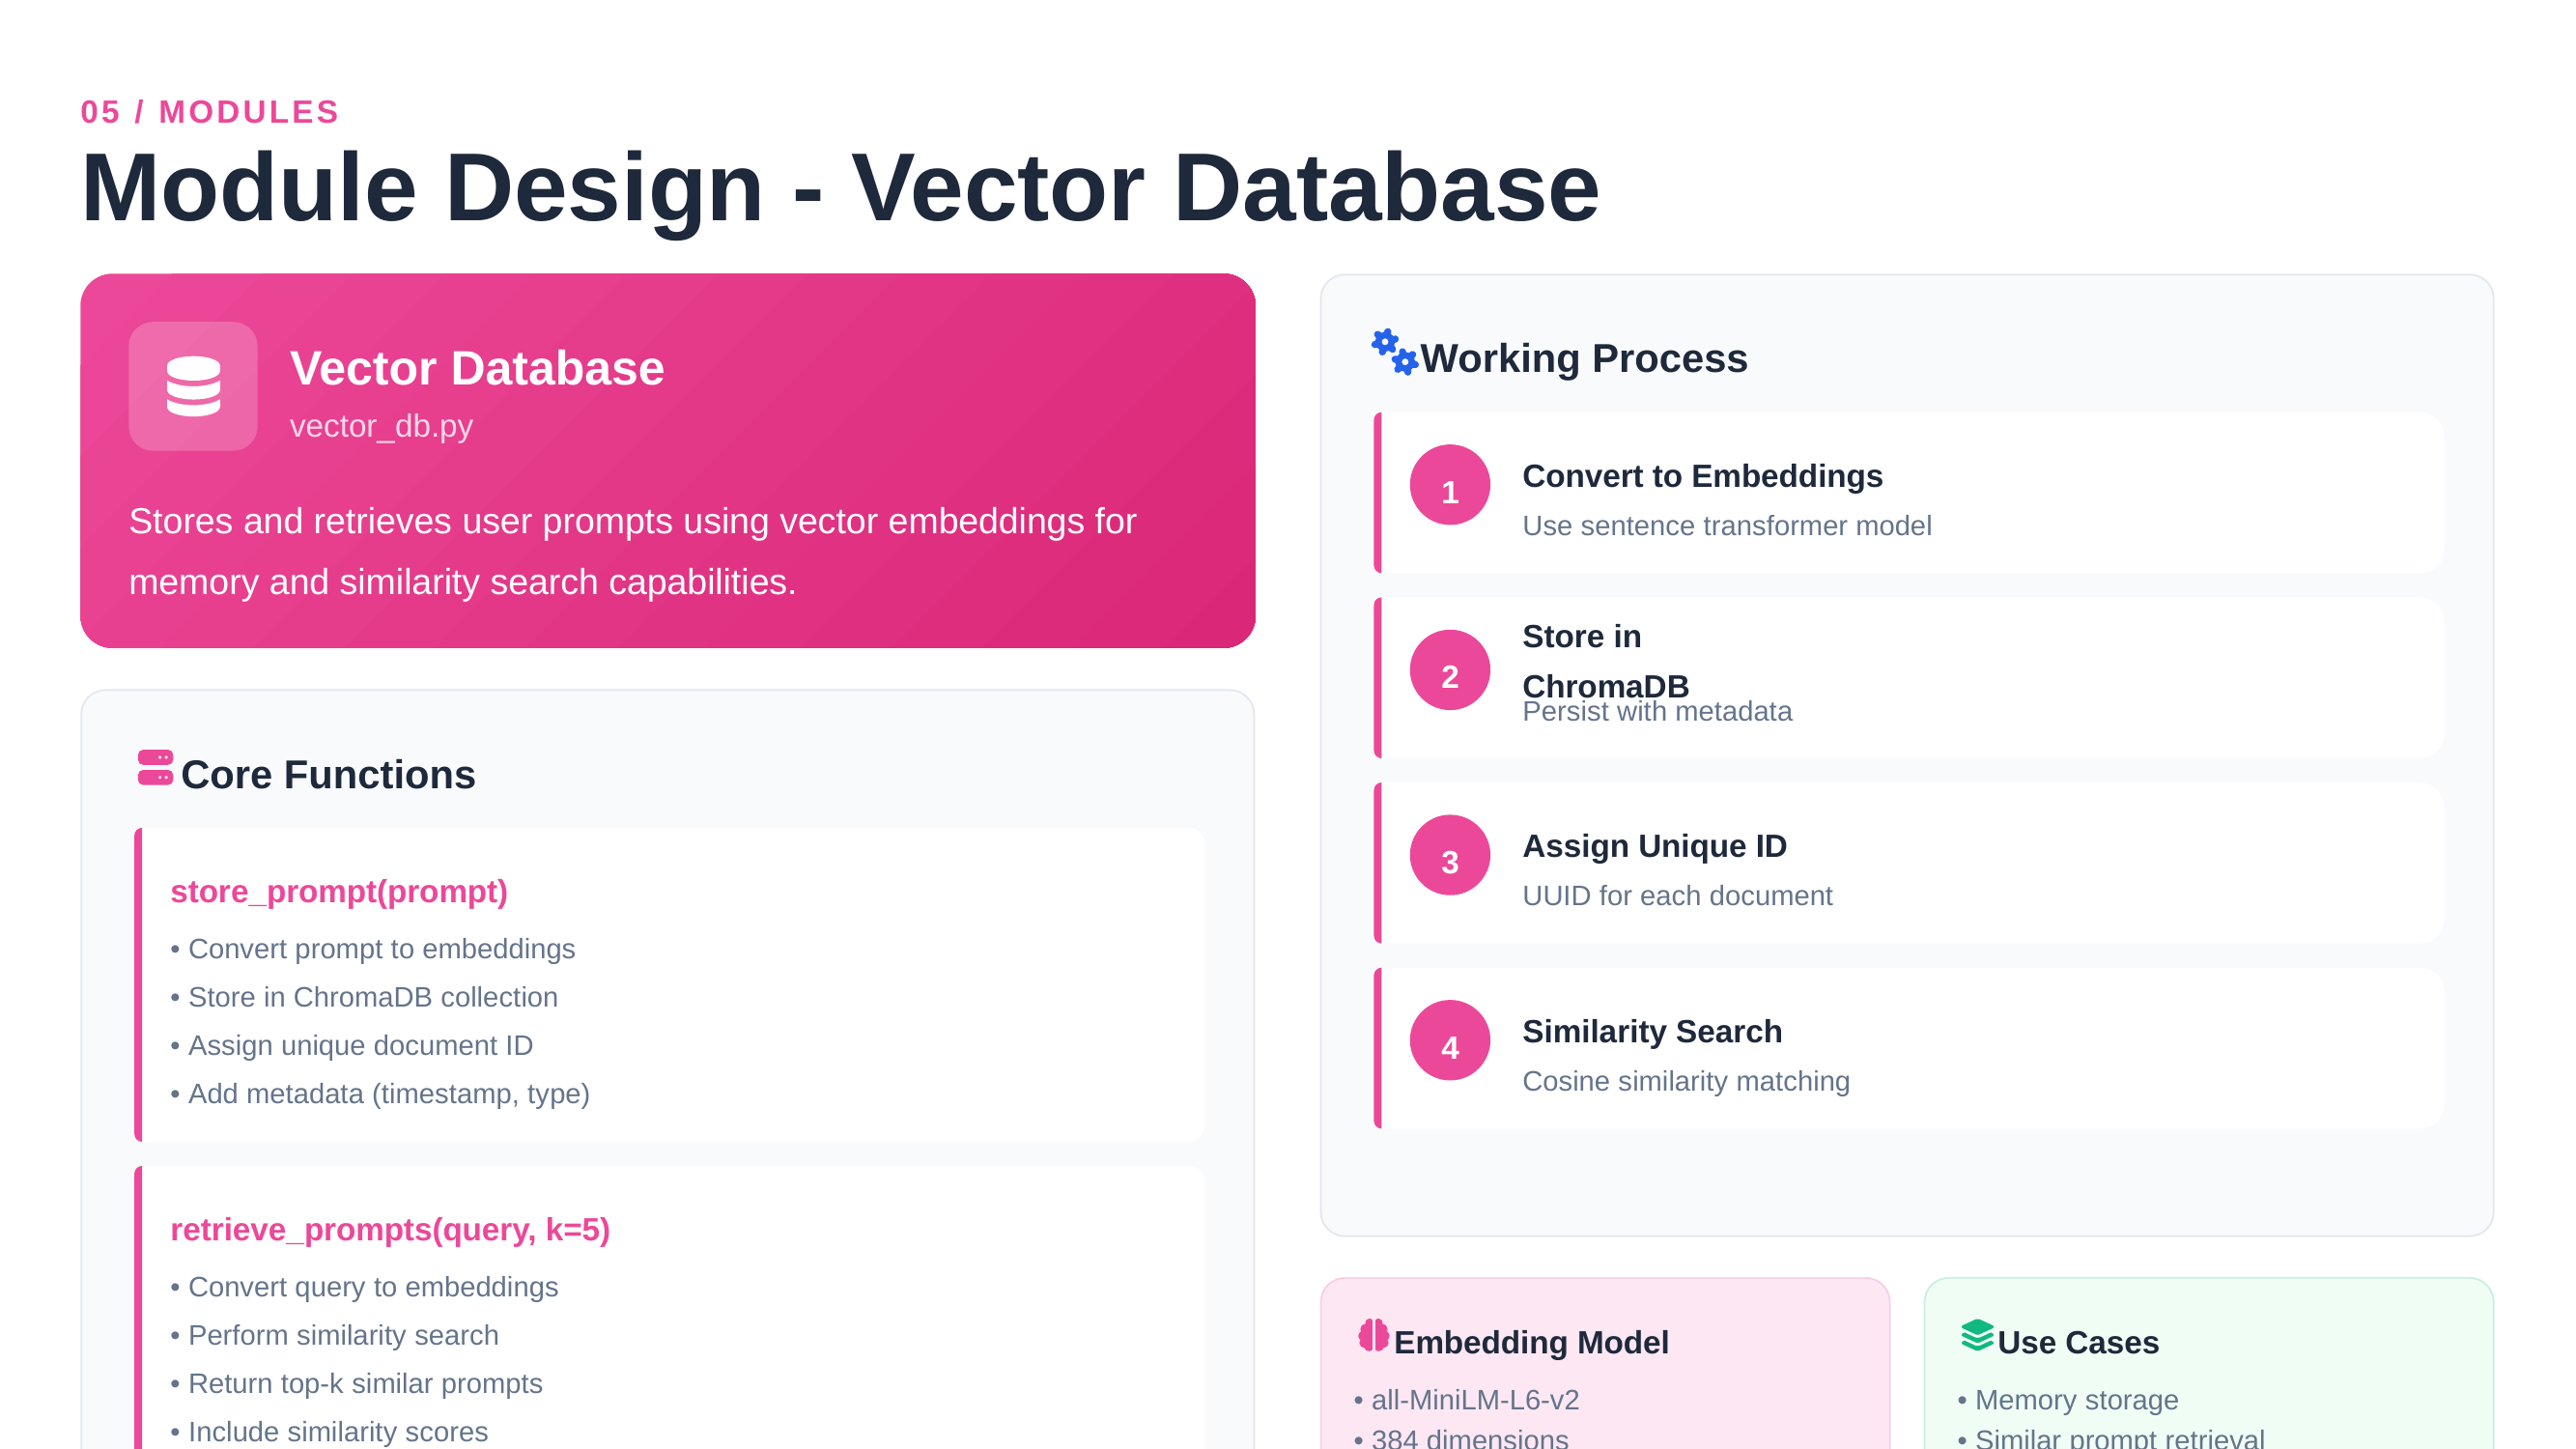

05 / MODULES
Module Design - Vector Database

Working Process
Vector Database

vector_db.py

1

Convert to Embeddings
Stores and retrieves user prompts using vector embeddings for memory and similarity search capabilities.
Use sentence transformer model

2

Store in ChromaDB
Persist with metadata

Core Functions

3

Assign Unique ID

store_prompt(prompt)
UUID for each document
• Convert prompt to embeddings

• Store in ChromaDB collection
4

Similarity Search
• Assign unique document ID
Cosine similarity matching
• Add metadata (timestamp, type)

retrieve_prompts(query, k=5)
• Convert query to embeddings

• Perform similarity search
Embedding Model
Use Cases

• Return top-k similar prompts
• all-MiniLM-L6-v2
• Memory storage
• Include similarity scores
• 384 dimensions
• Similar prompt retrieval
• Optimized for semantic similarity
• Future RAG support